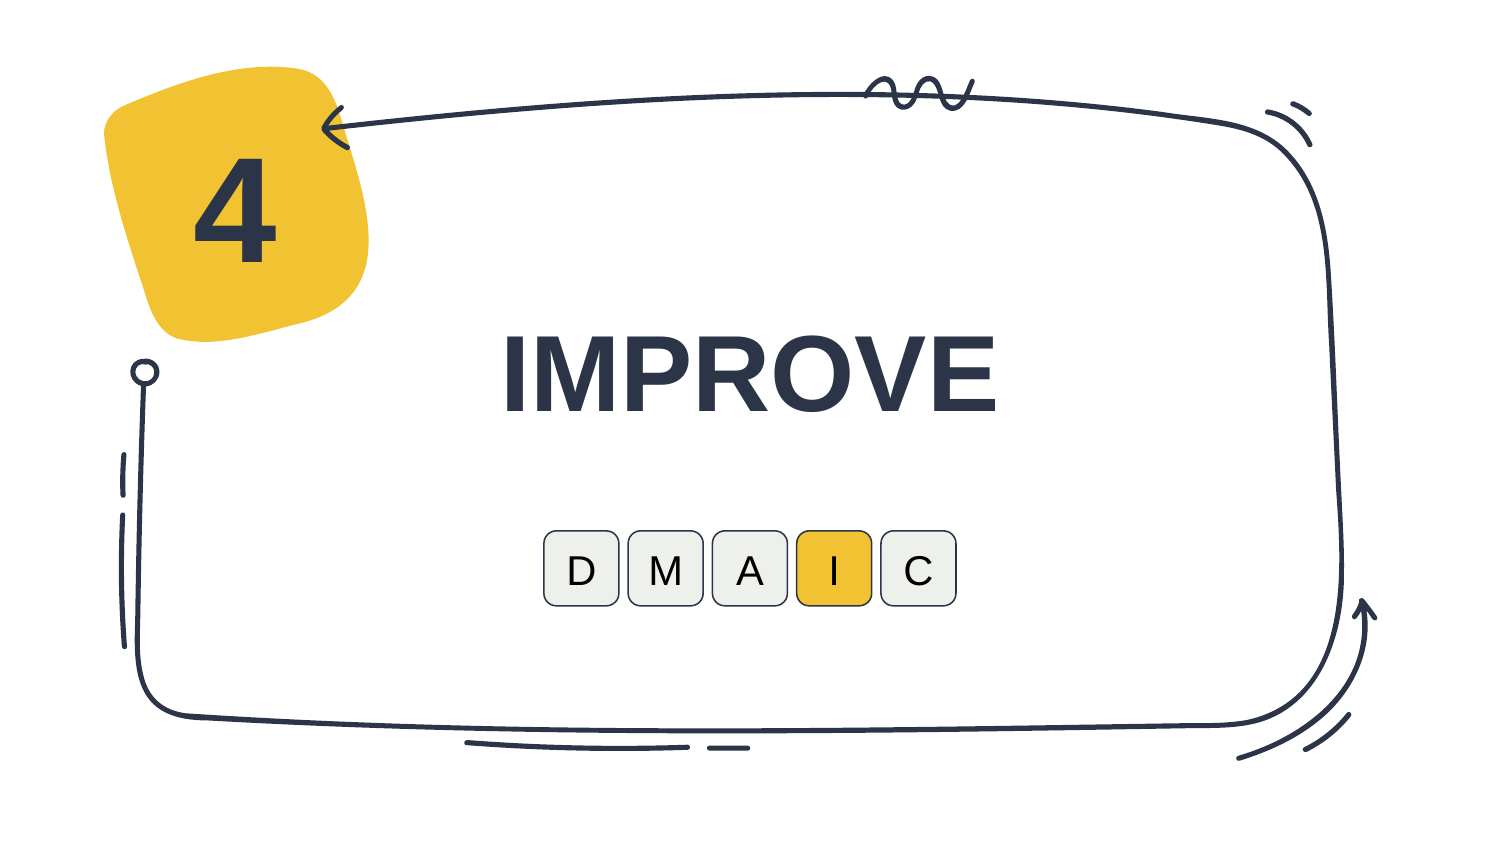

4
# IMPROVE
D
M
A
I
C